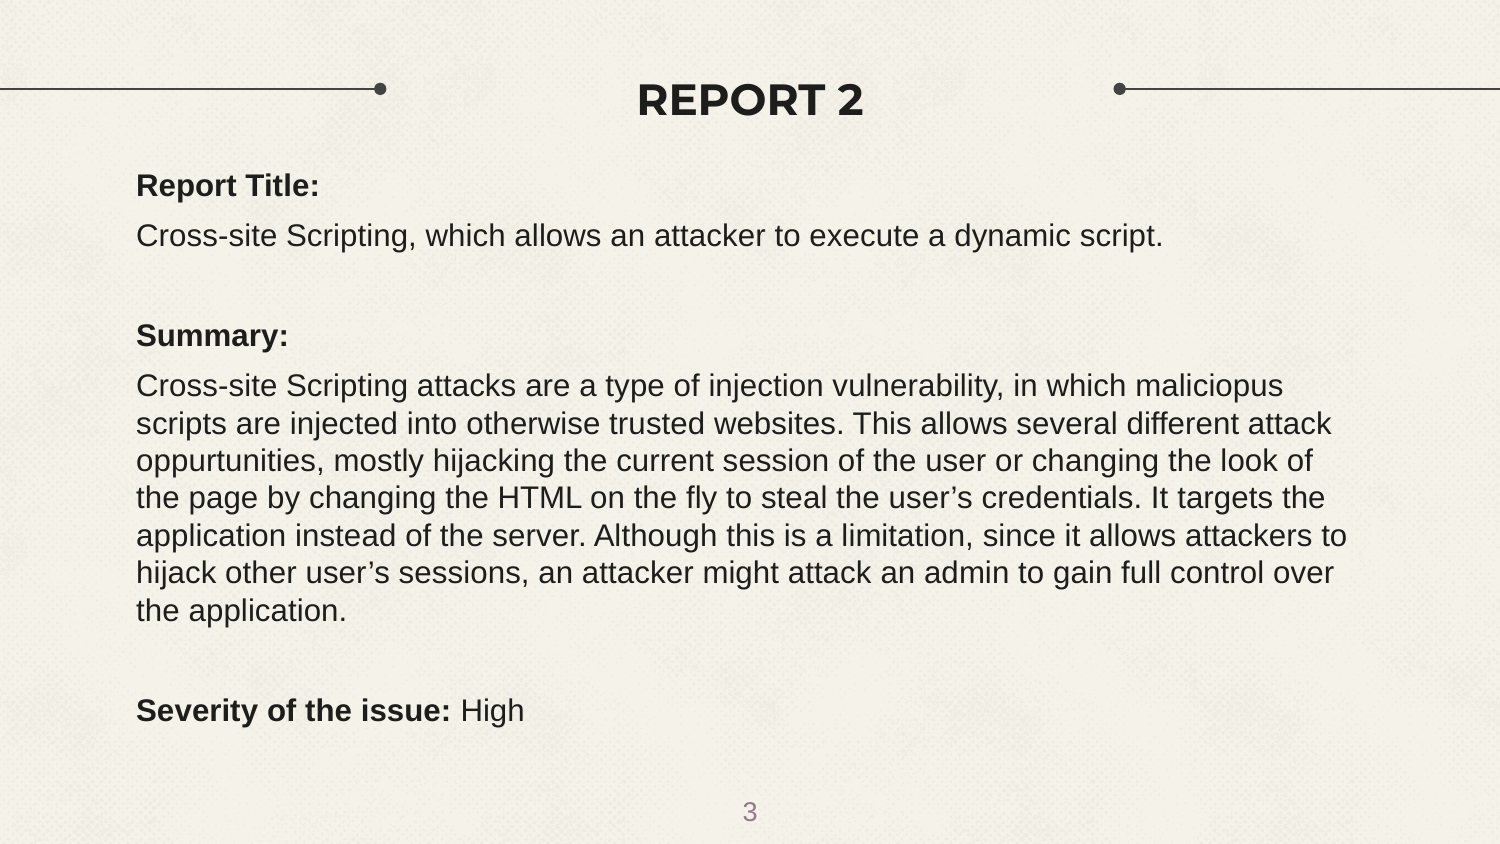

# REPORT 2
Report Title:
Cross-site Scripting, which allows an attacker to execute a dynamic script.

Summary:
Cross-site Scripting attacks are a type of injection vulnerability, in which maliciopus scripts are injected into otherwise trusted websites. This allows several different attack oppurtunities, mostly hijacking the current session of the user or changing the look of the page by changing the HTML on the fly to steal the user’s credentials. It targets the application instead of the server. Although this is a limitation, since it allows attackers to hijack other user’s sessions, an attacker might attack an admin to gain full control over the application.

Severity of the issue: High
3